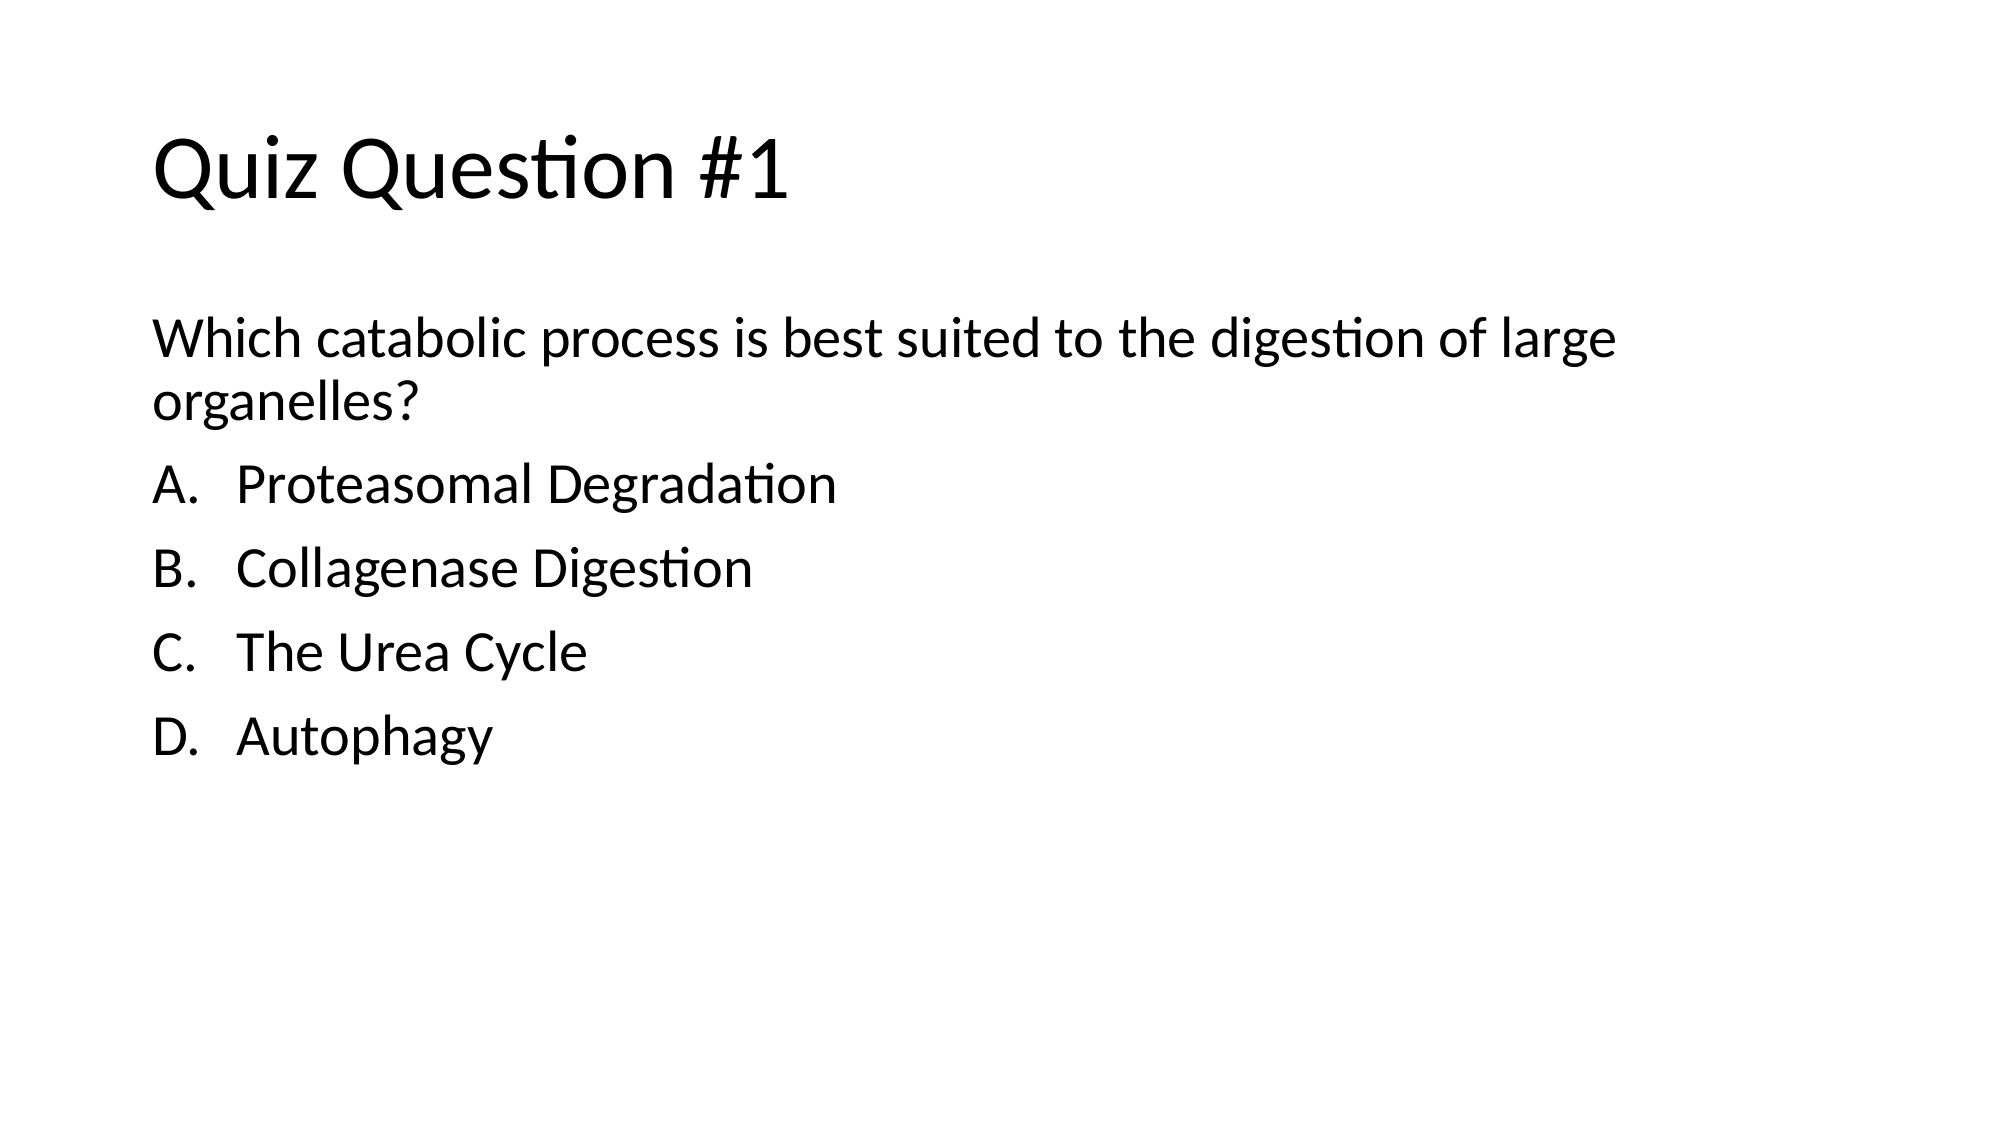

# Quiz Question #1
Which catabolic process is best suited to the digestion of large organelles?
Proteasomal Degradation
Collagenase Digestion
The Urea Cycle
Autophagy